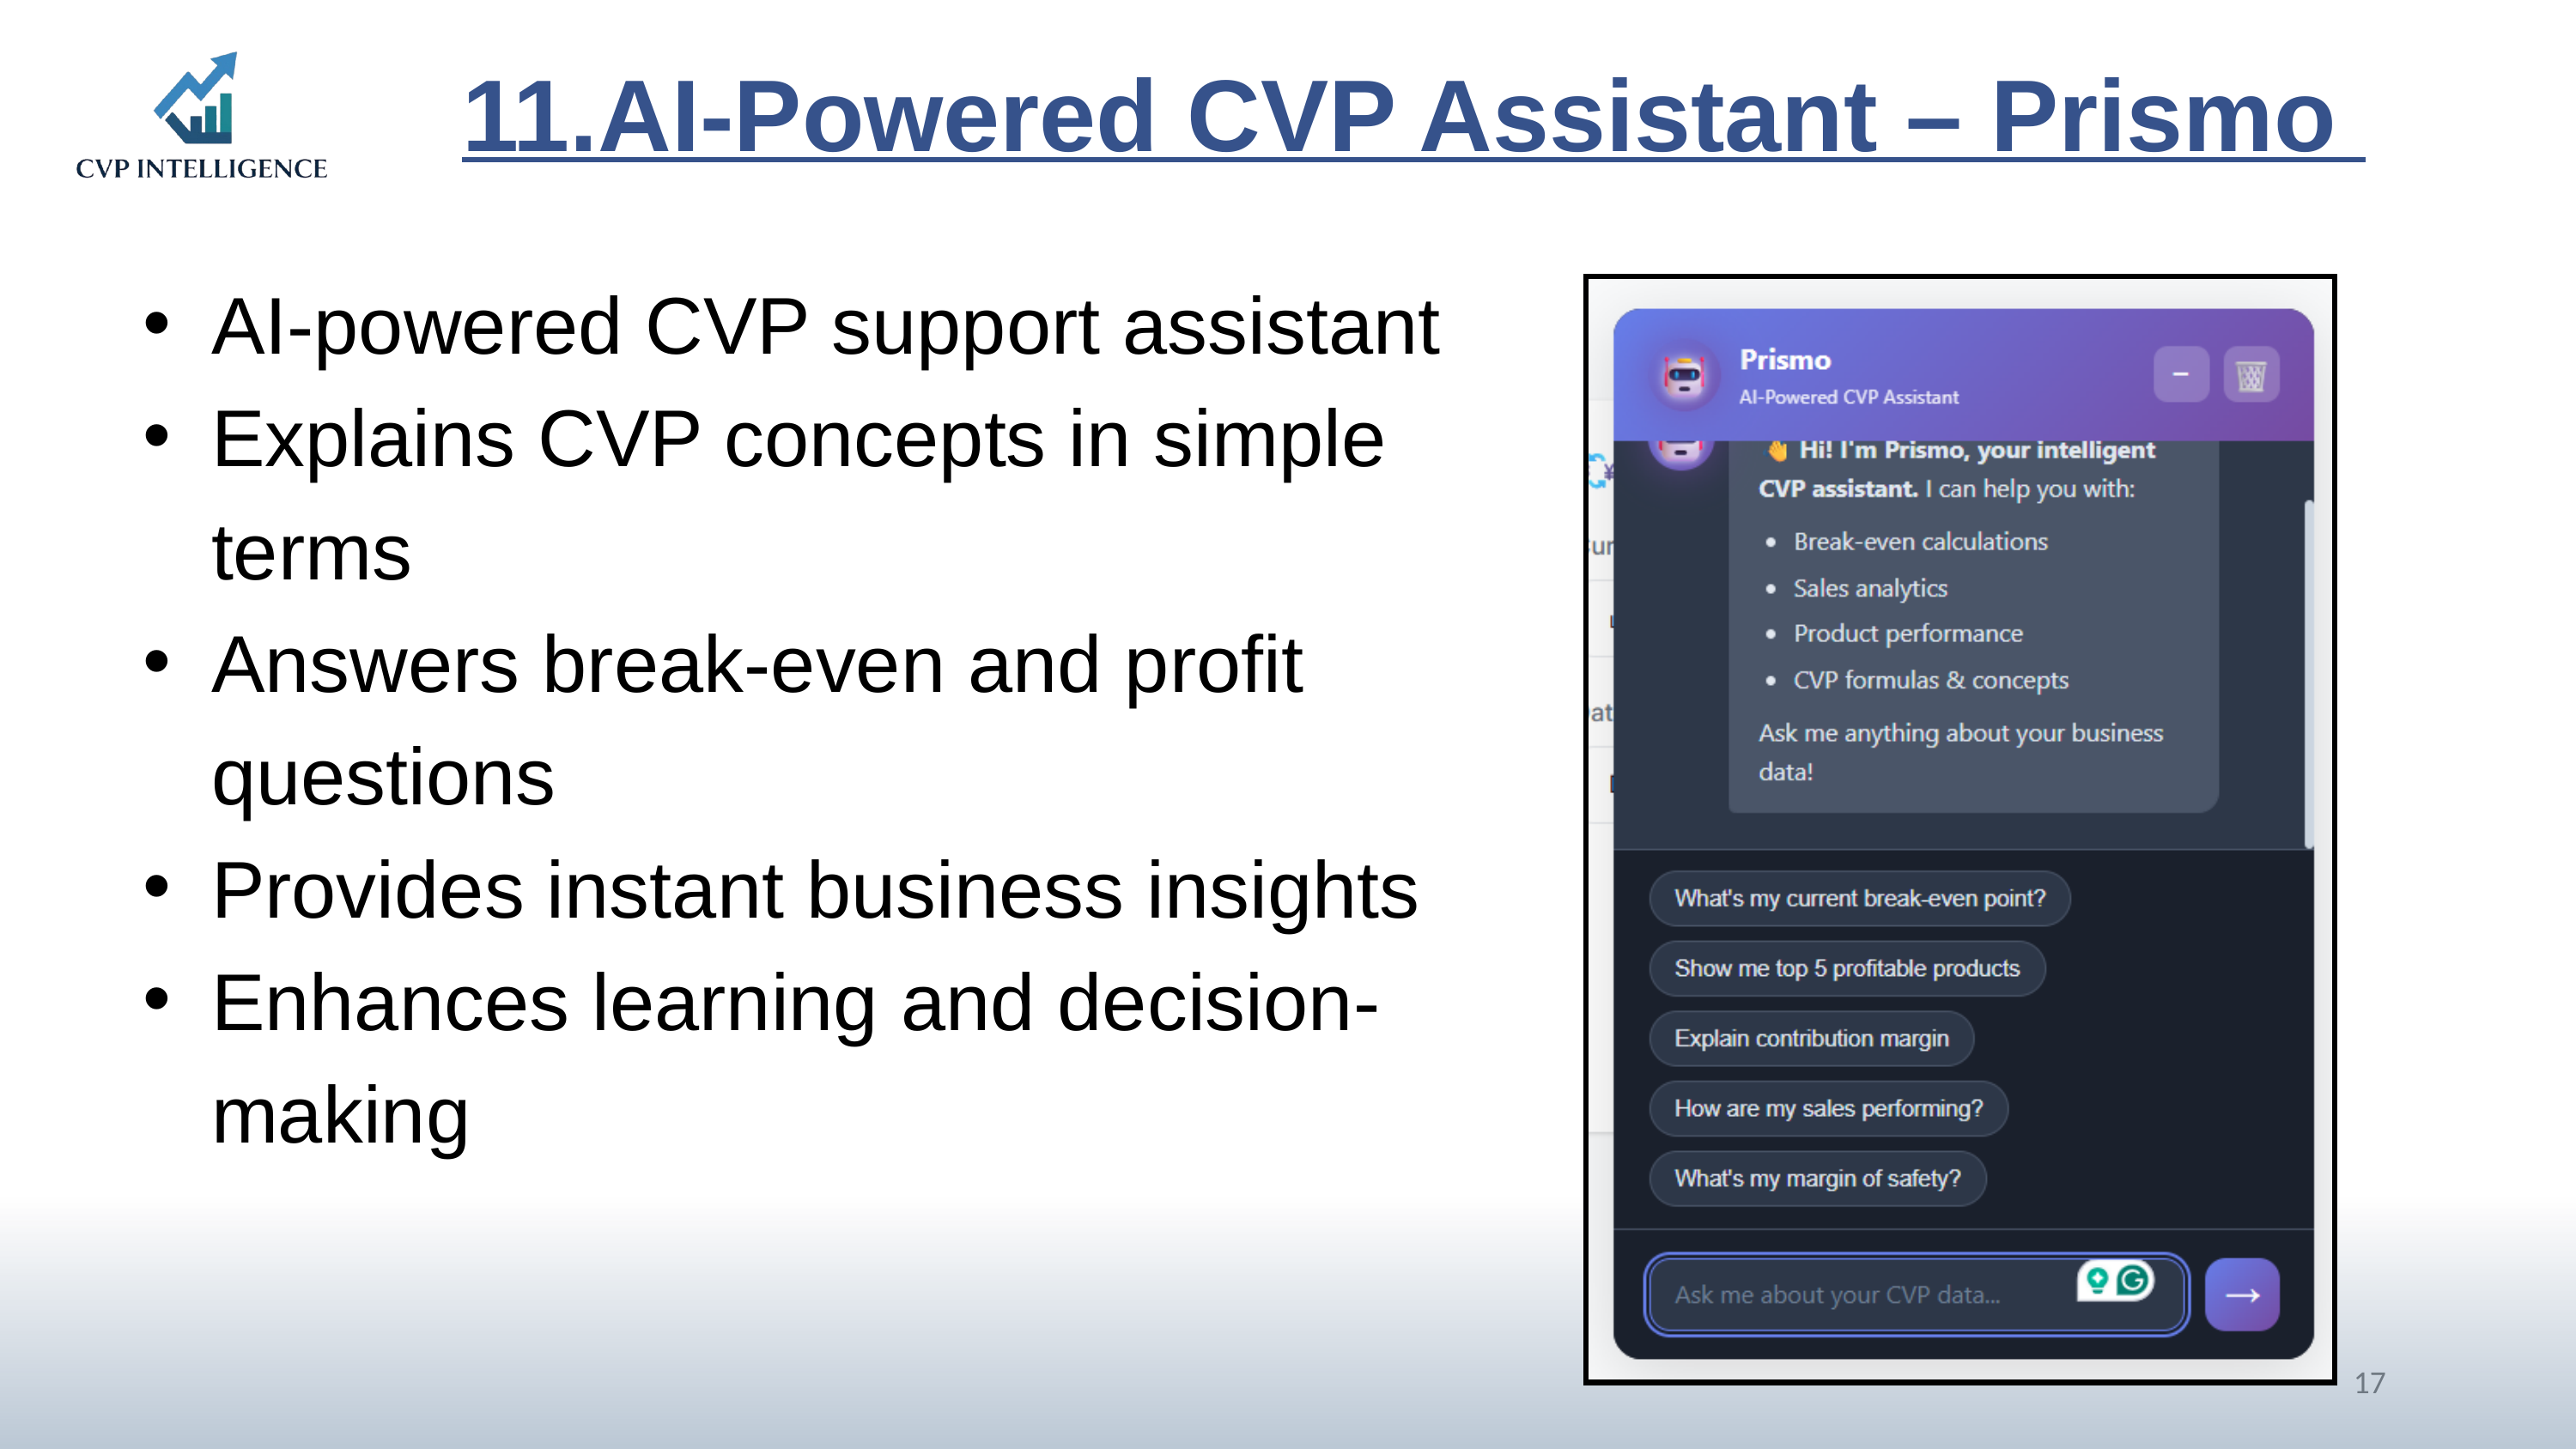

11.AI-Powered CVP Assistant – Prismo

AI-powered CVP support assistant
Explains CVP concepts in simple terms
Answers break-even and profit questions
Provides instant business insights
Enhances learning and decision-making

17